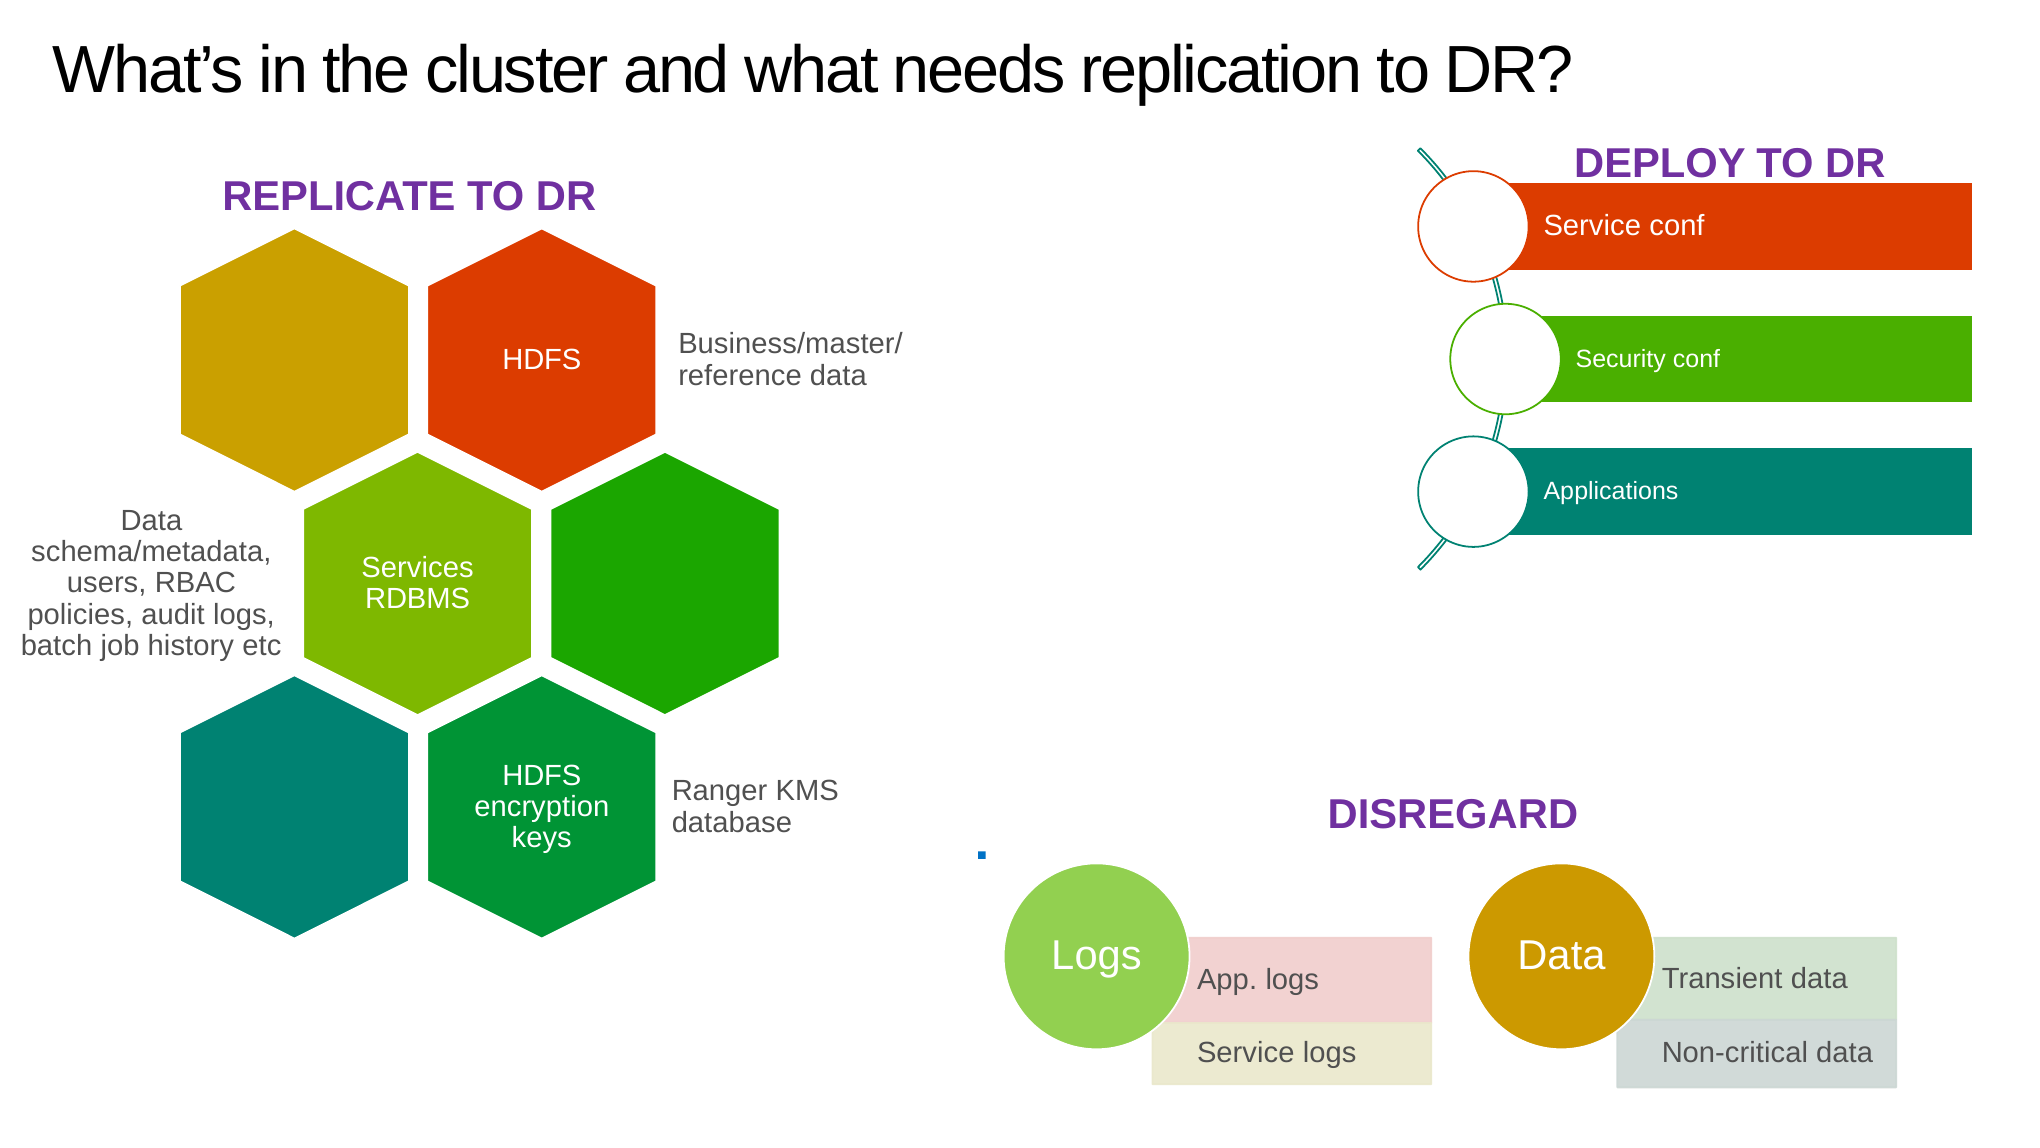

# What’s in the cluster and what needs replication to DR?
DEPLOY TO DR
HDFS
Business/master/
reference data

Services RDBMS
Data schema/metadata, users, RBAC policies, audit logs, batch job history etc

HDFS encryption keys
Ranger KMS
database

Service conf
Security conf
Applications
REPLICATE TO DR
App. logs
Service logs
Logs
Transient data
Non-critical data
Data
DISREGARD